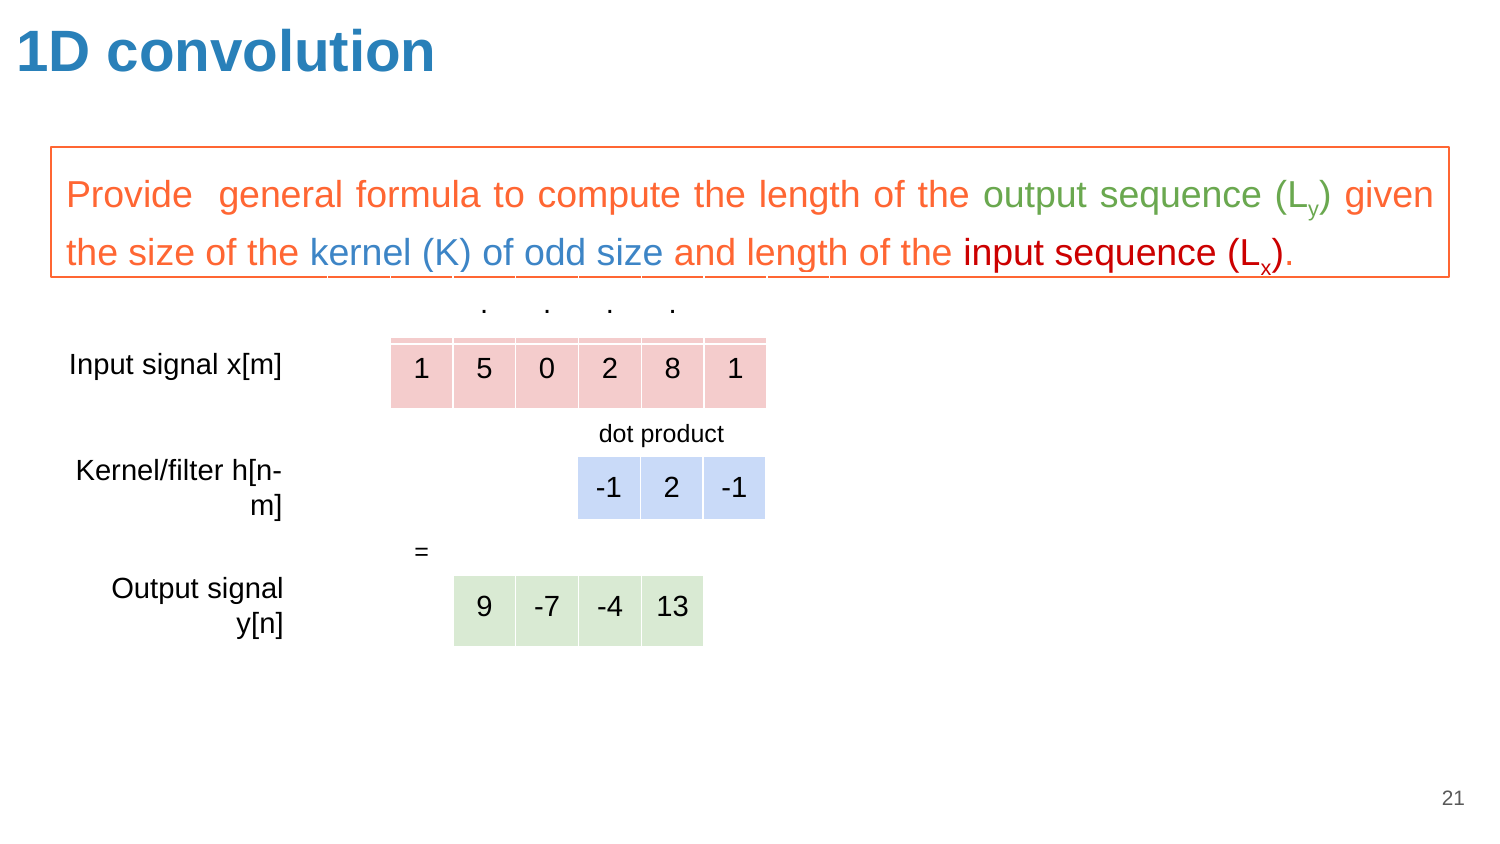

# 1D convolution
Provide  general formula to compute the length of the output sequence (Ly) given the size of the kernel (K) of odd size and length of the input sequence (Lx).
|  |  | . | . | . | . |  |  |
| --- | --- | --- | --- | --- | --- | --- | --- |
Input signal x[m]
|  | 1 | 5 | 0 | 2 | 8 | 1 |  |
| --- | --- | --- | --- | --- | --- | --- | --- |
dot product
Kernel/filter h[n-m]
| -1 | 2 | -1 |
| --- | --- | --- |
=
Output signal
y[n]
|  | 9 | -7 | -4 | 13 |  |
| --- | --- | --- | --- | --- | --- |
21